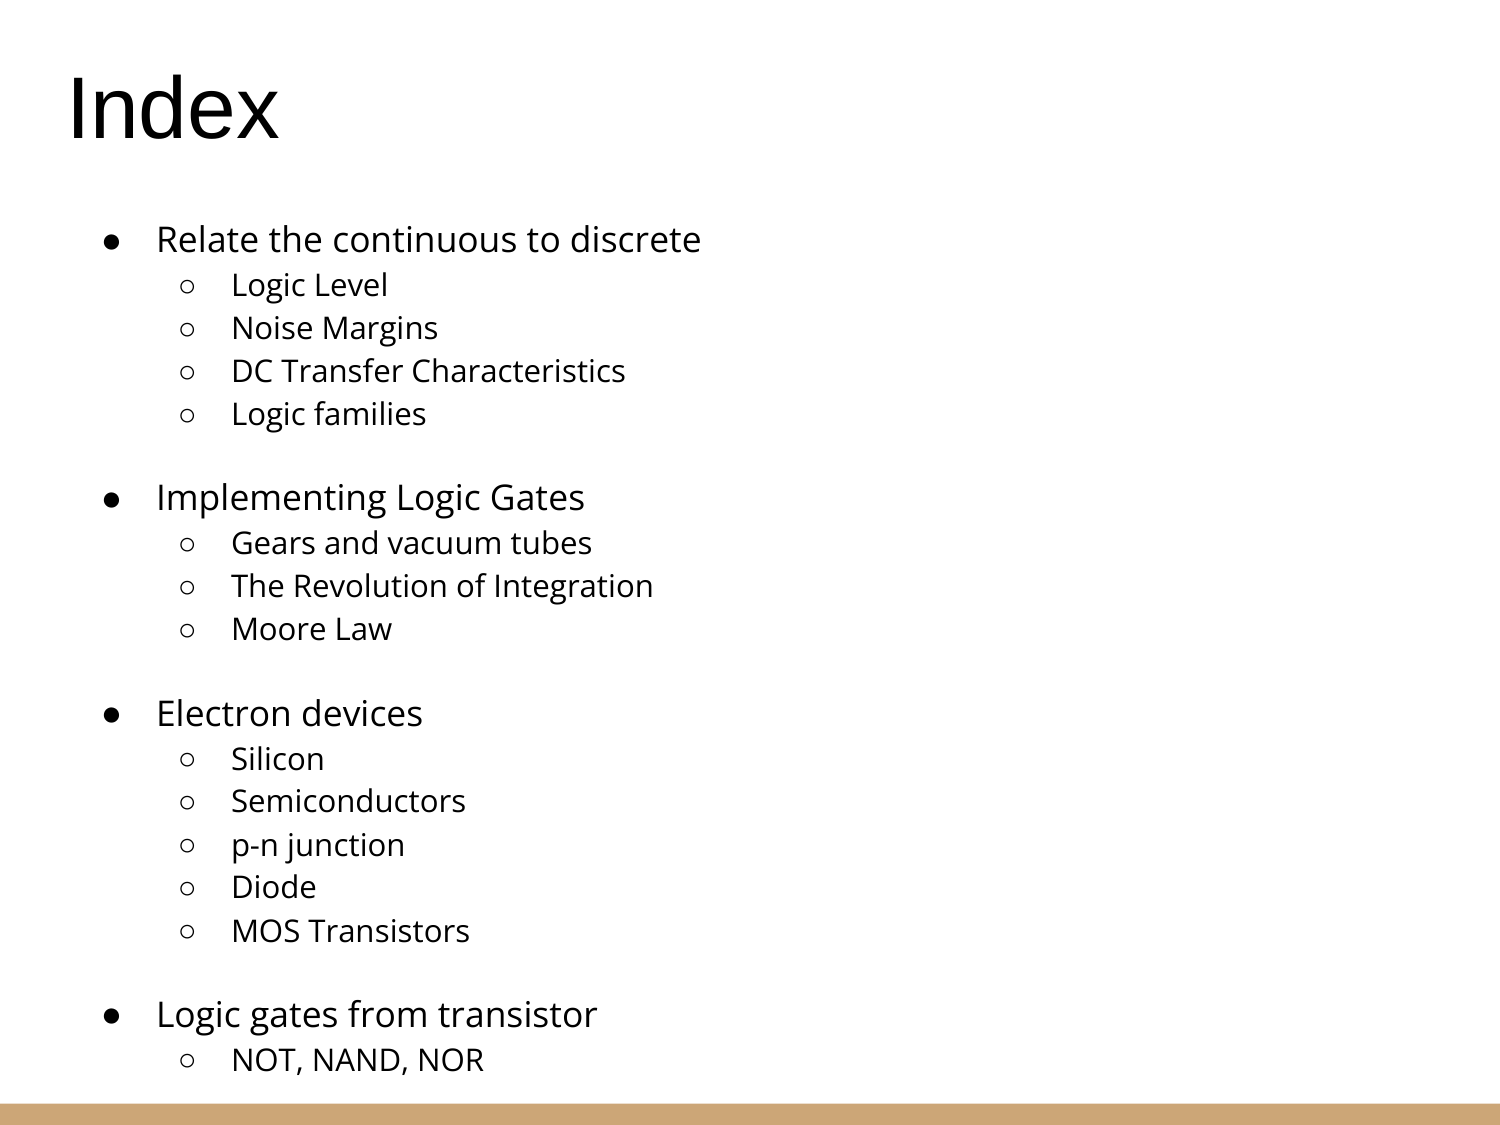

Index
Relate the continuous to discrete
Logic Level
Noise Margins
DC Transfer Characteristics
Logic families

Implementing Logic Gates
Gears and vacuum tubes
The Revolution of Integration
Moore Law

Electron devices
Silicon
Semiconductors
p-n junction
Diode
MOS Transistors

Logic gates from transistor
NOT, NAND, NOR